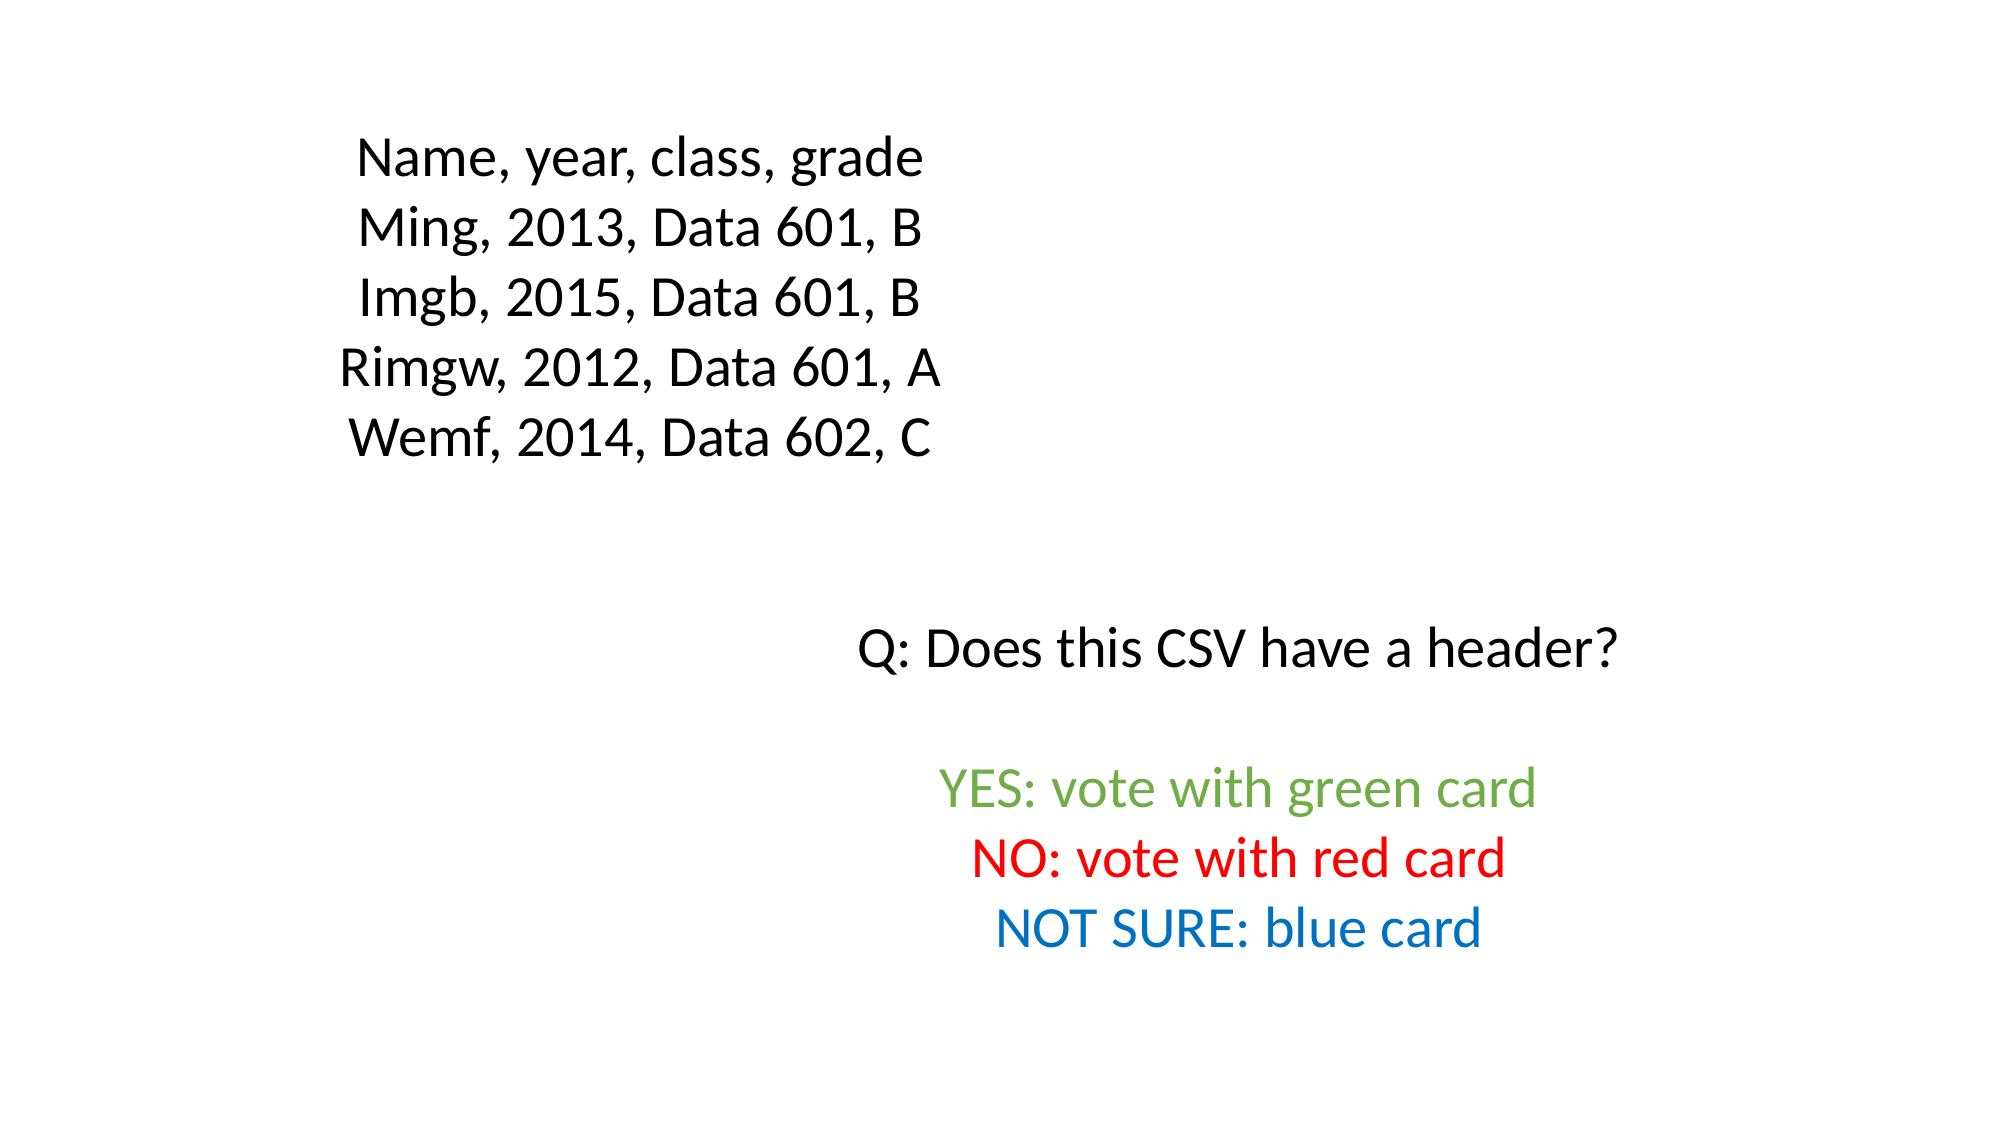

Name, year, class, grade
Ming, 2013, Data 601, B
Imgb, 2015, Data 601, B
Rimgw, 2012, Data 601, A
Wemf, 2014, Data 602, C
Q: Does this CSV have a header?

YES: vote with green card
NO: vote with red card
NOT SURE: blue card